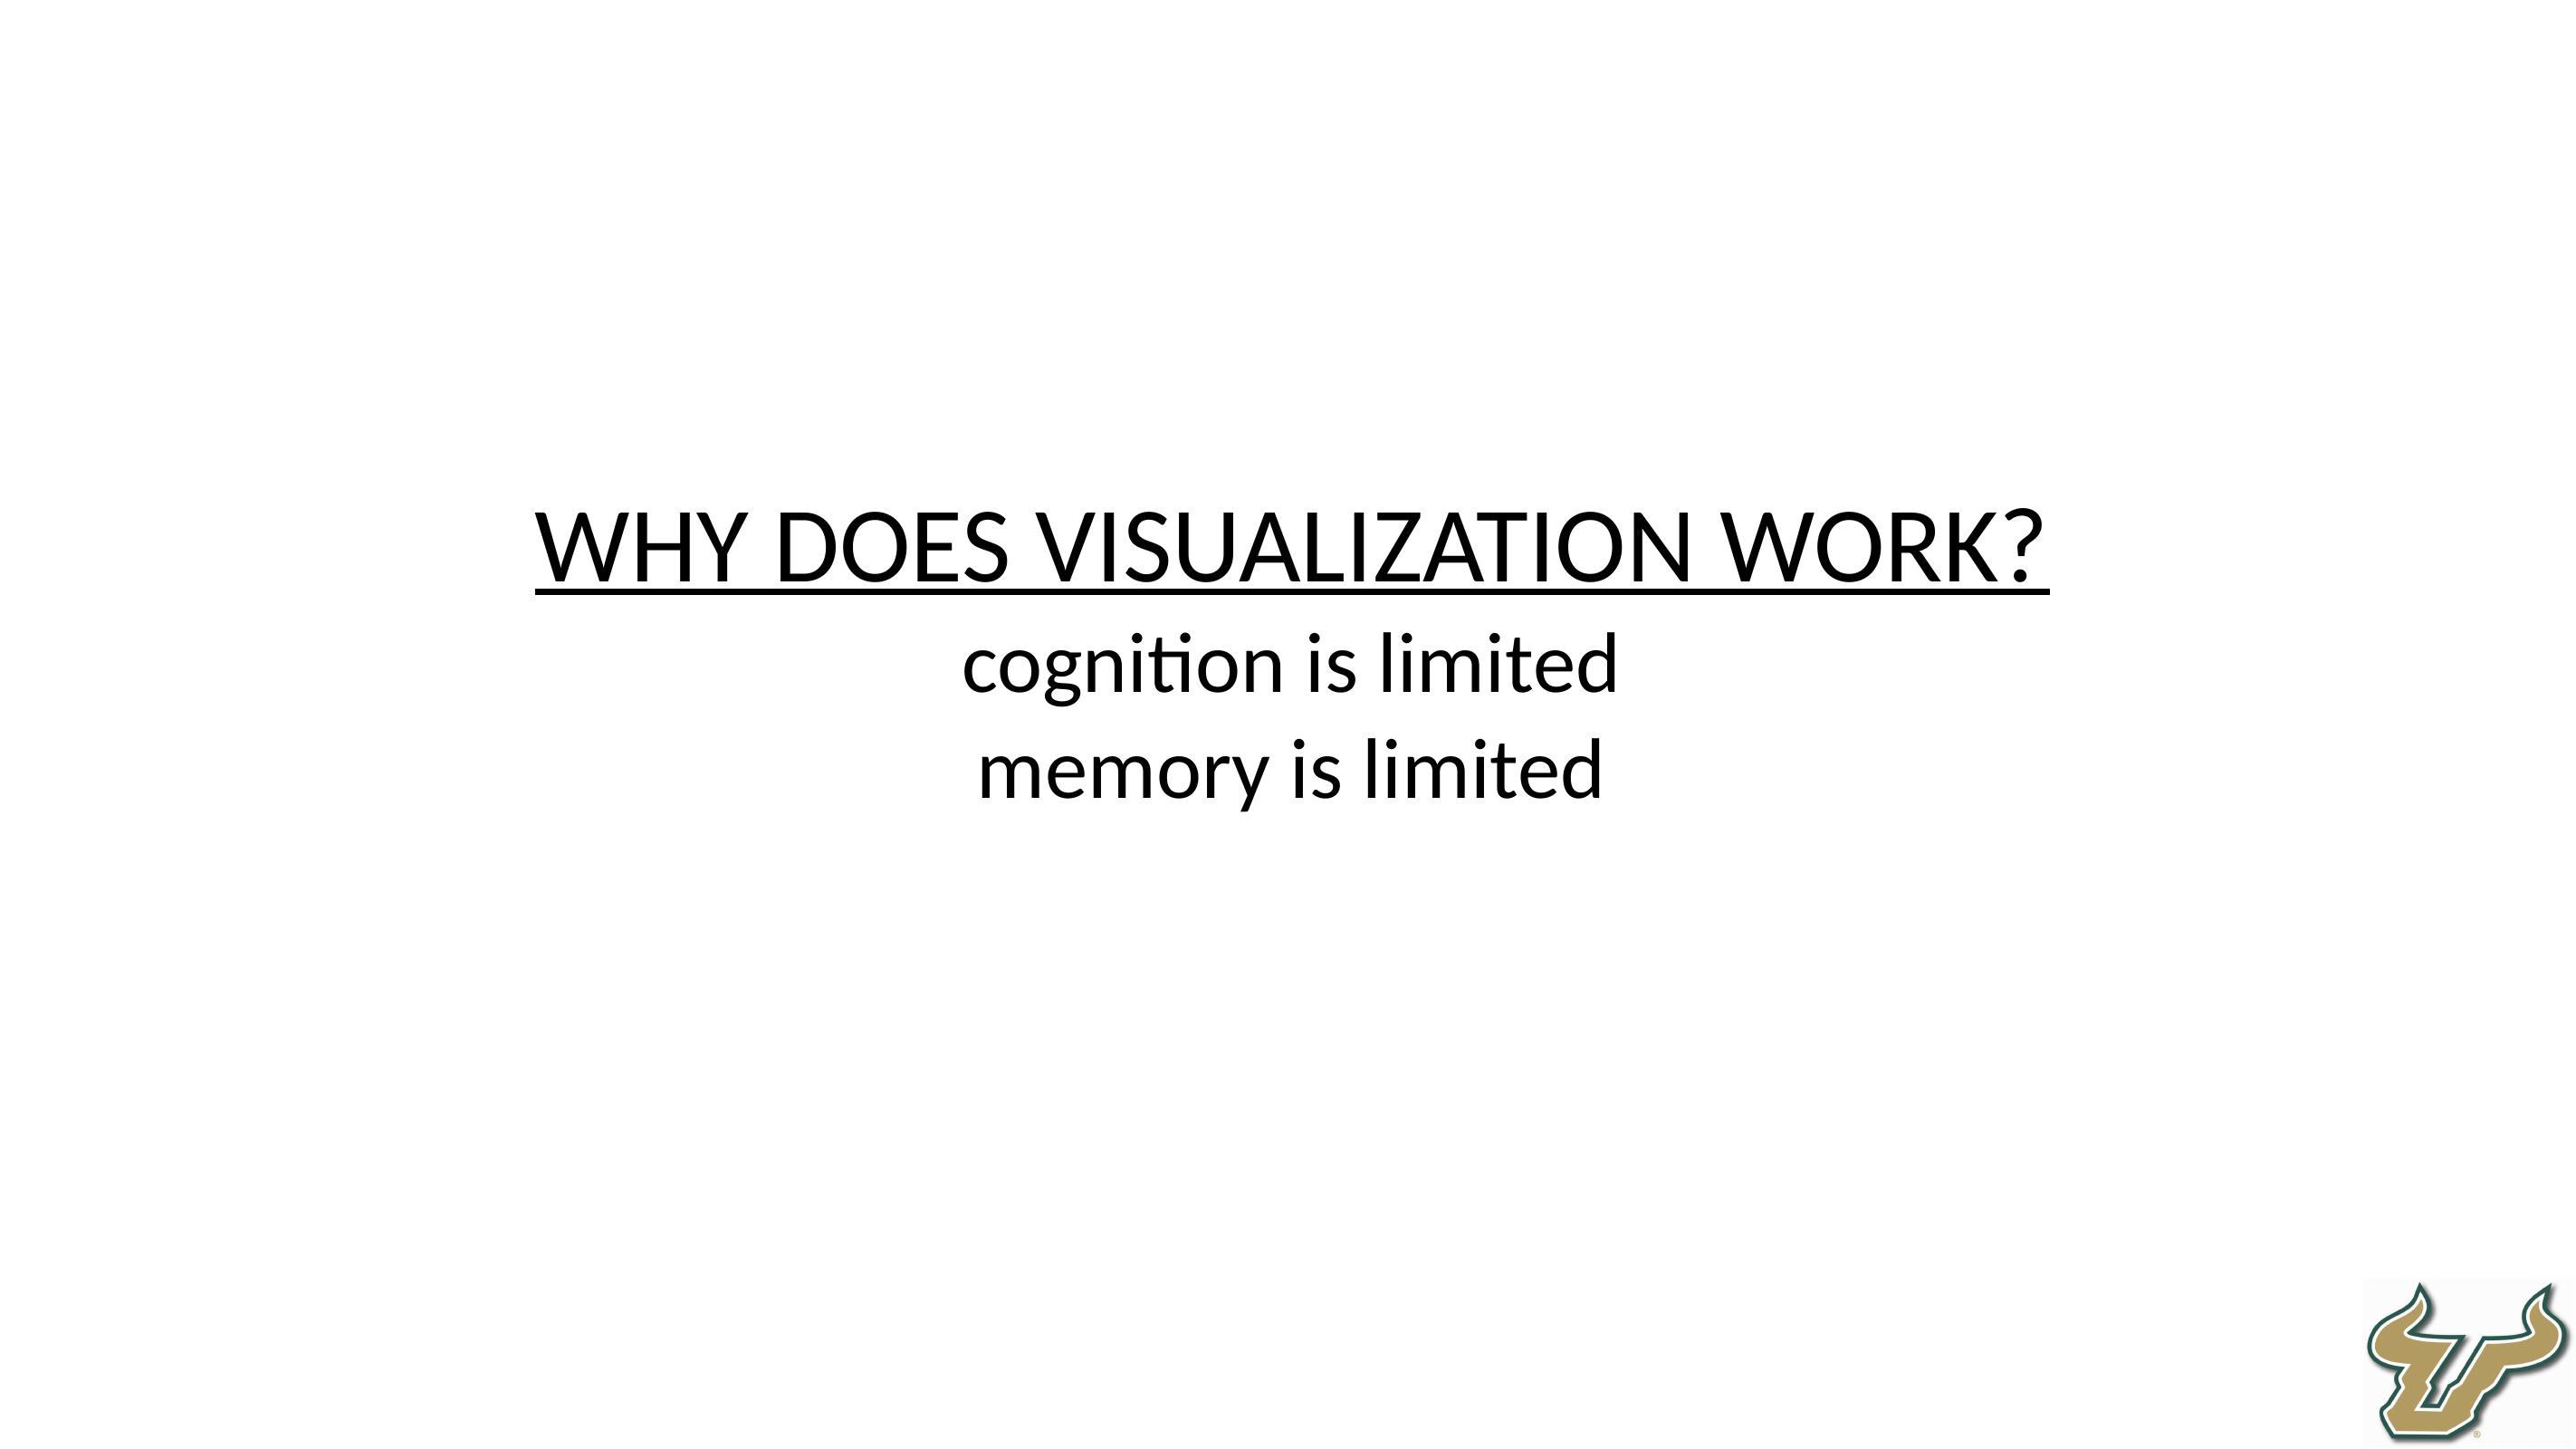

why does visualization work?
cognition is limited
memory is limited